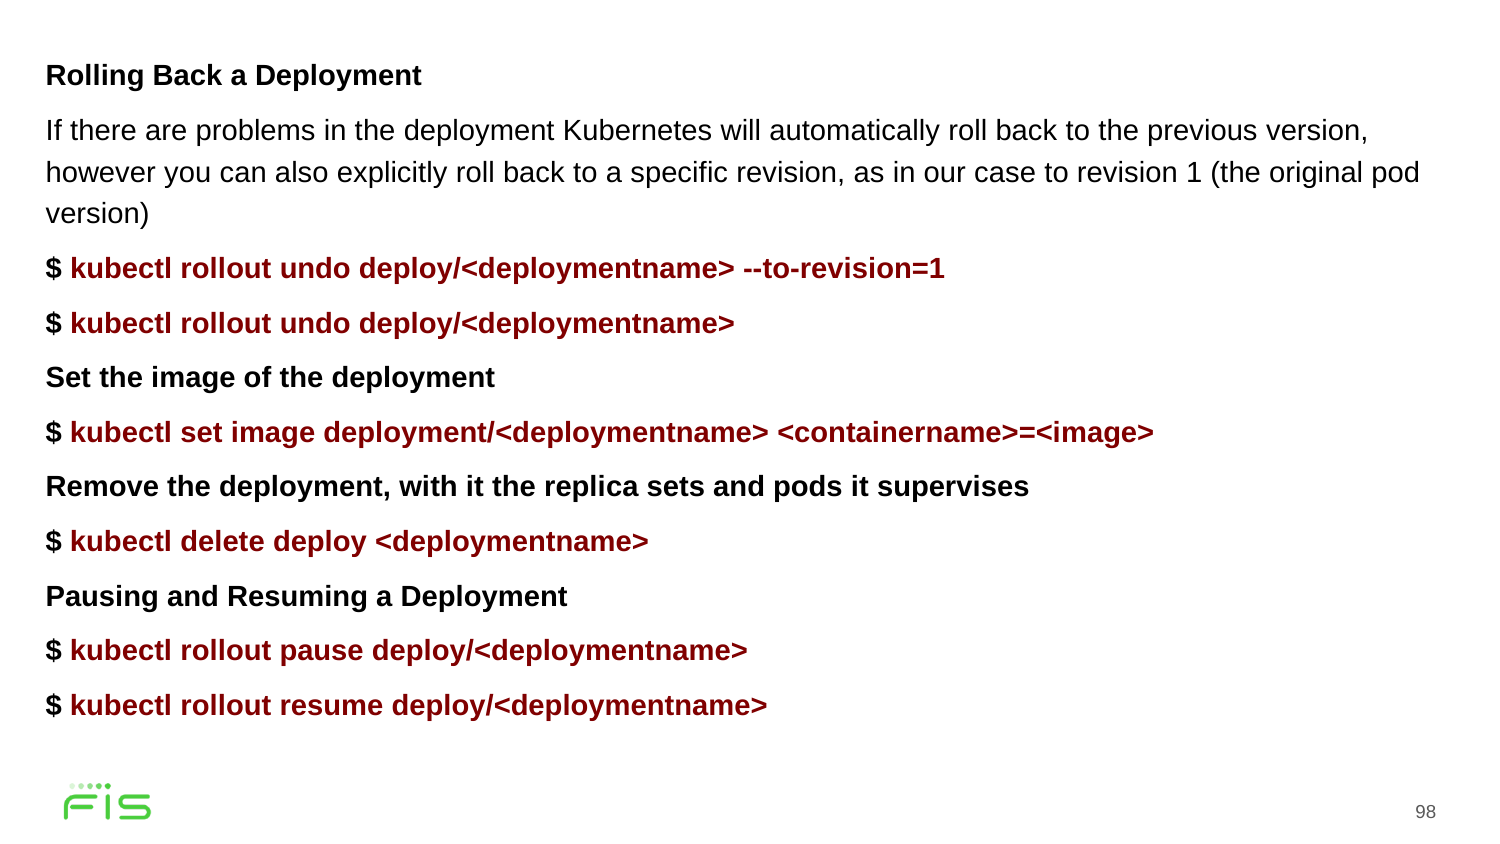

Rolling Back a Deployment
If there are problems in the deployment Kubernetes will automatically roll back to the previous version, however you can also explicitly roll back to a specific revision, as in our case to revision 1 (the original pod version)
$ kubectl rollout undo deploy/<deploymentname> --to-revision=1
$ kubectl rollout undo deploy/<deploymentname>
Set the image of the deployment
$ kubectl set image deployment/<deploymentname> <containername>=<image>
Remove the deployment, with it the replica sets and pods it supervises
$ kubectl delete deploy <deploymentname>
Pausing and Resuming a Deployment
$ kubectl rollout pause deploy/<deploymentname>
$ kubectl rollout resume deploy/<deploymentname>
98